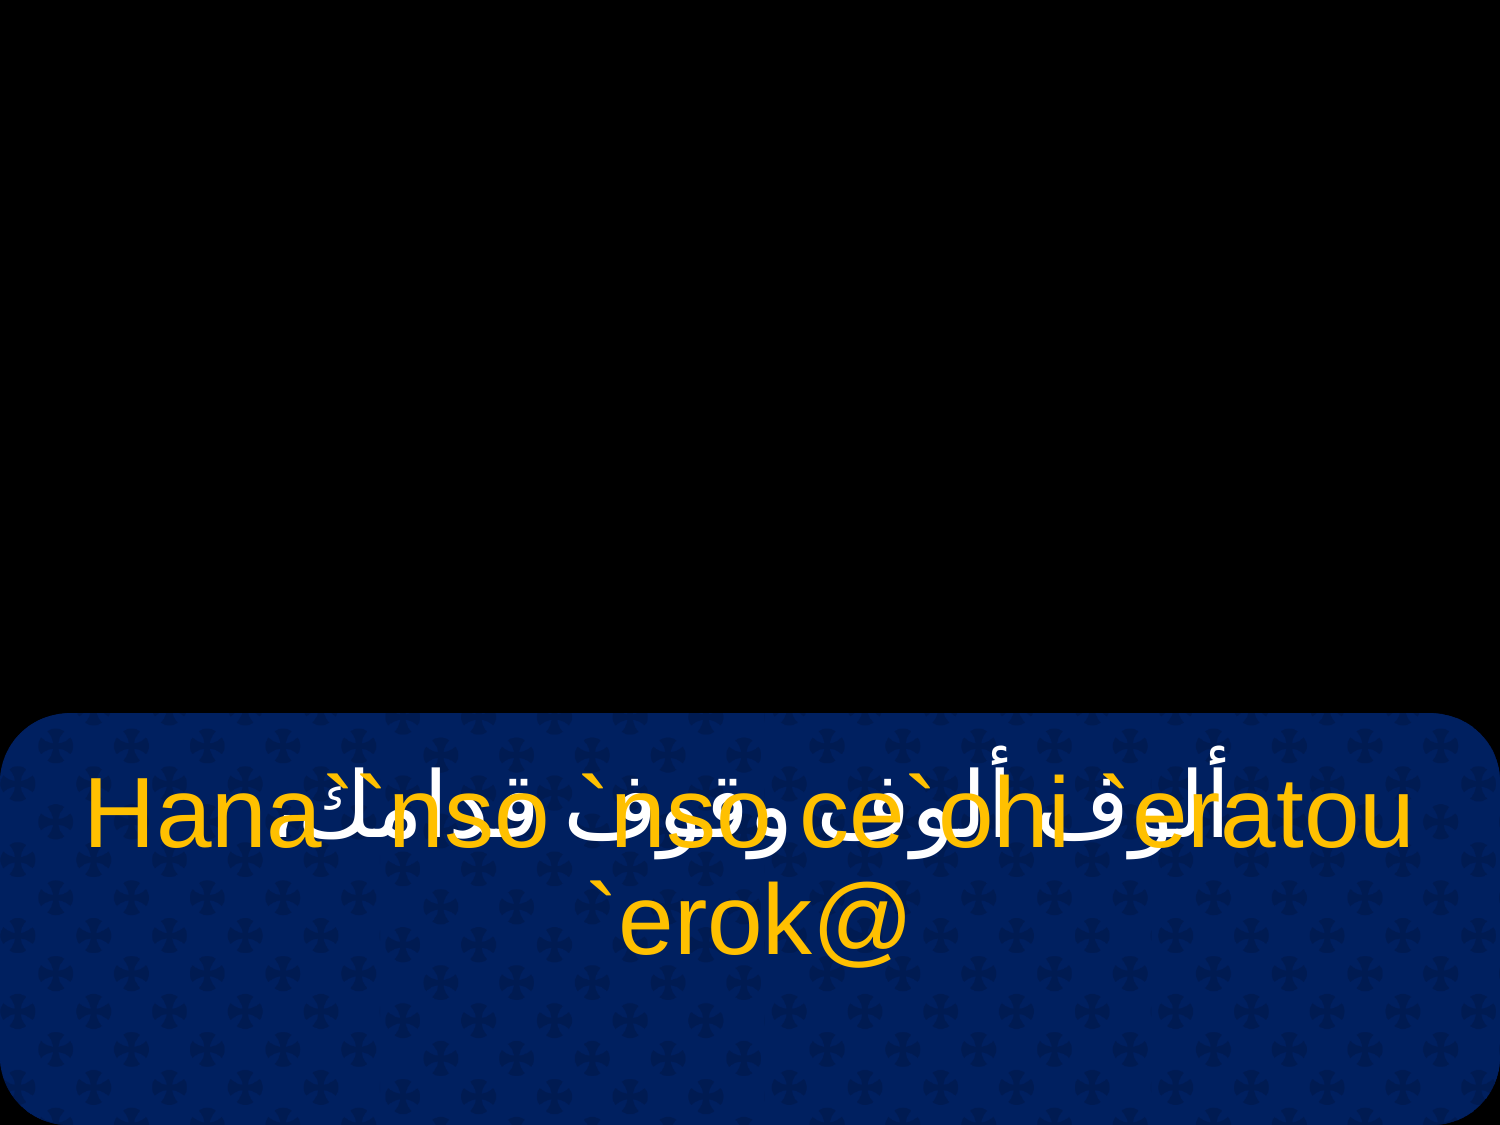

# ألوف ألوف وقوف قدامك،
Hana``nso `nso ce`ohi `eratou `erok@